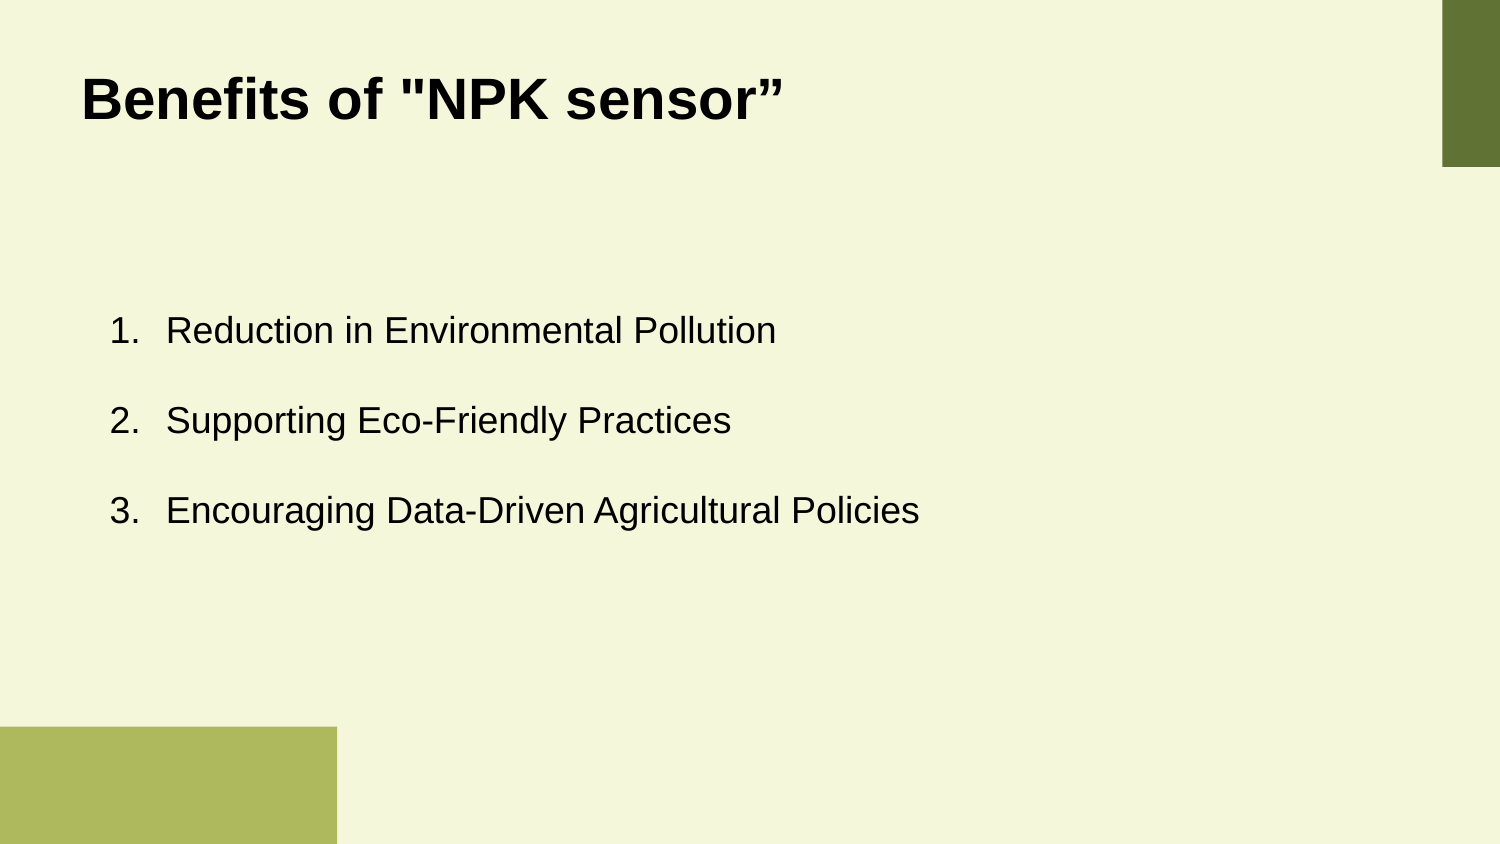

# Benefits of "NPK sensor”
Reduction in Environmental Pollution
Supporting Eco-Friendly Practices
Encouraging Data-Driven Agricultural Policies